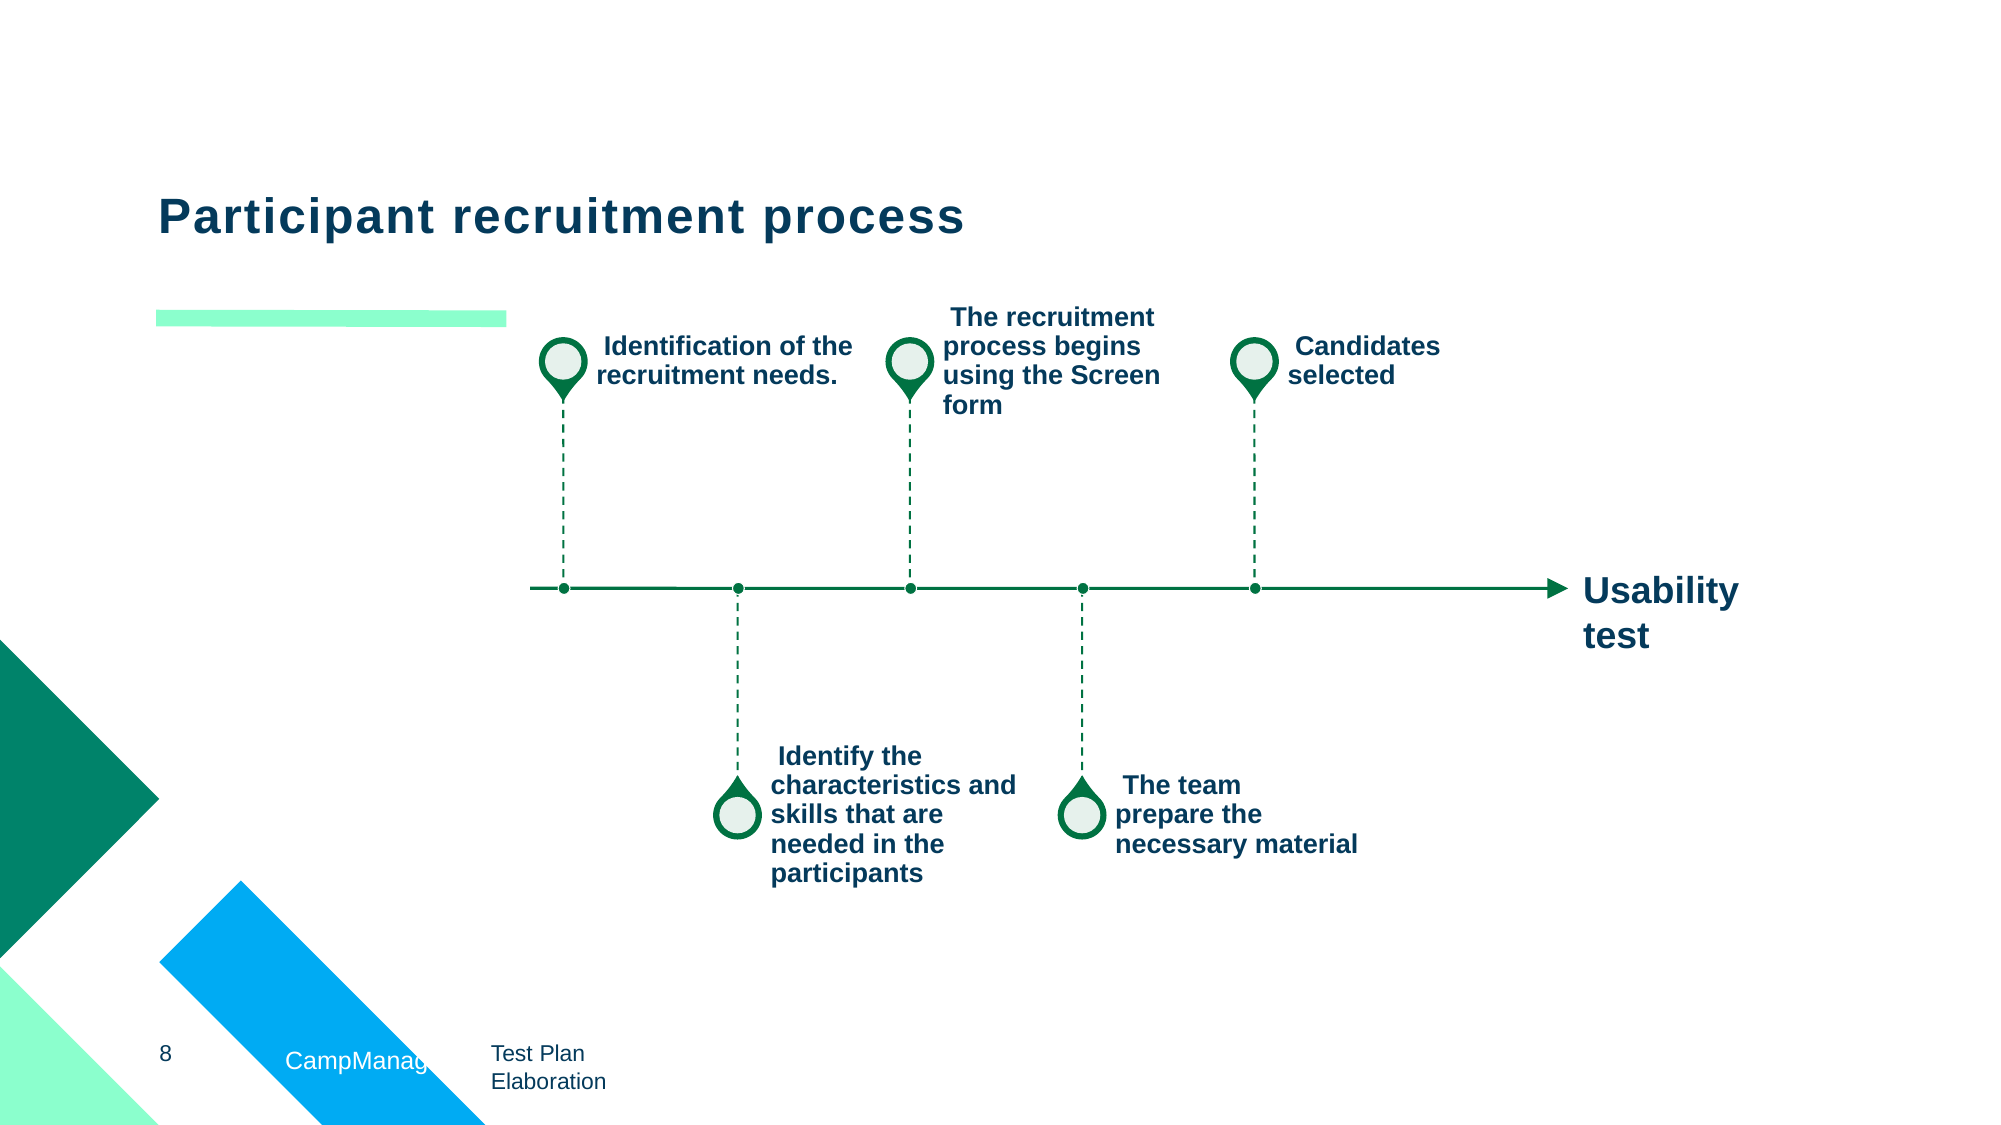

# Participant recruitment process
 Identification of the recruitment needs.
 Identify the characteristics and skills that are needed in the participants
 The recruitment process begins using the Screen form
 The team prepare the necessary material
 Candidates selected
Usability test
8
CampManager
Test Plan Elaboration